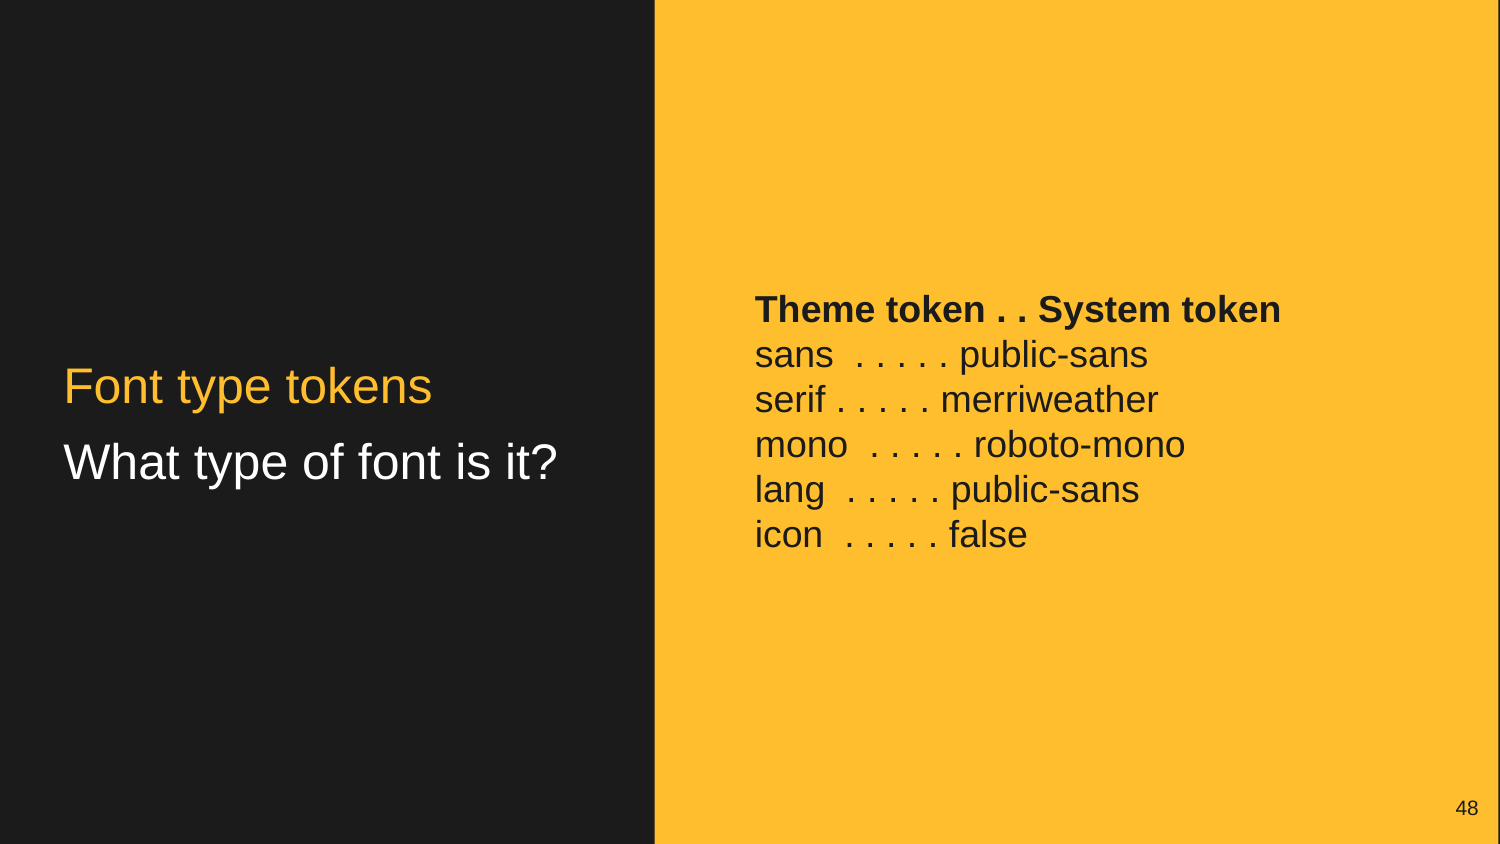

Theme token . . System token
sans  . . . . . public-sans
serif . . . . . merriweather
mono  . . . . . roboto-mono
lang  . . . . . public-sans
icon  . . . . . false
# Font type tokens
What type of font is it?
48